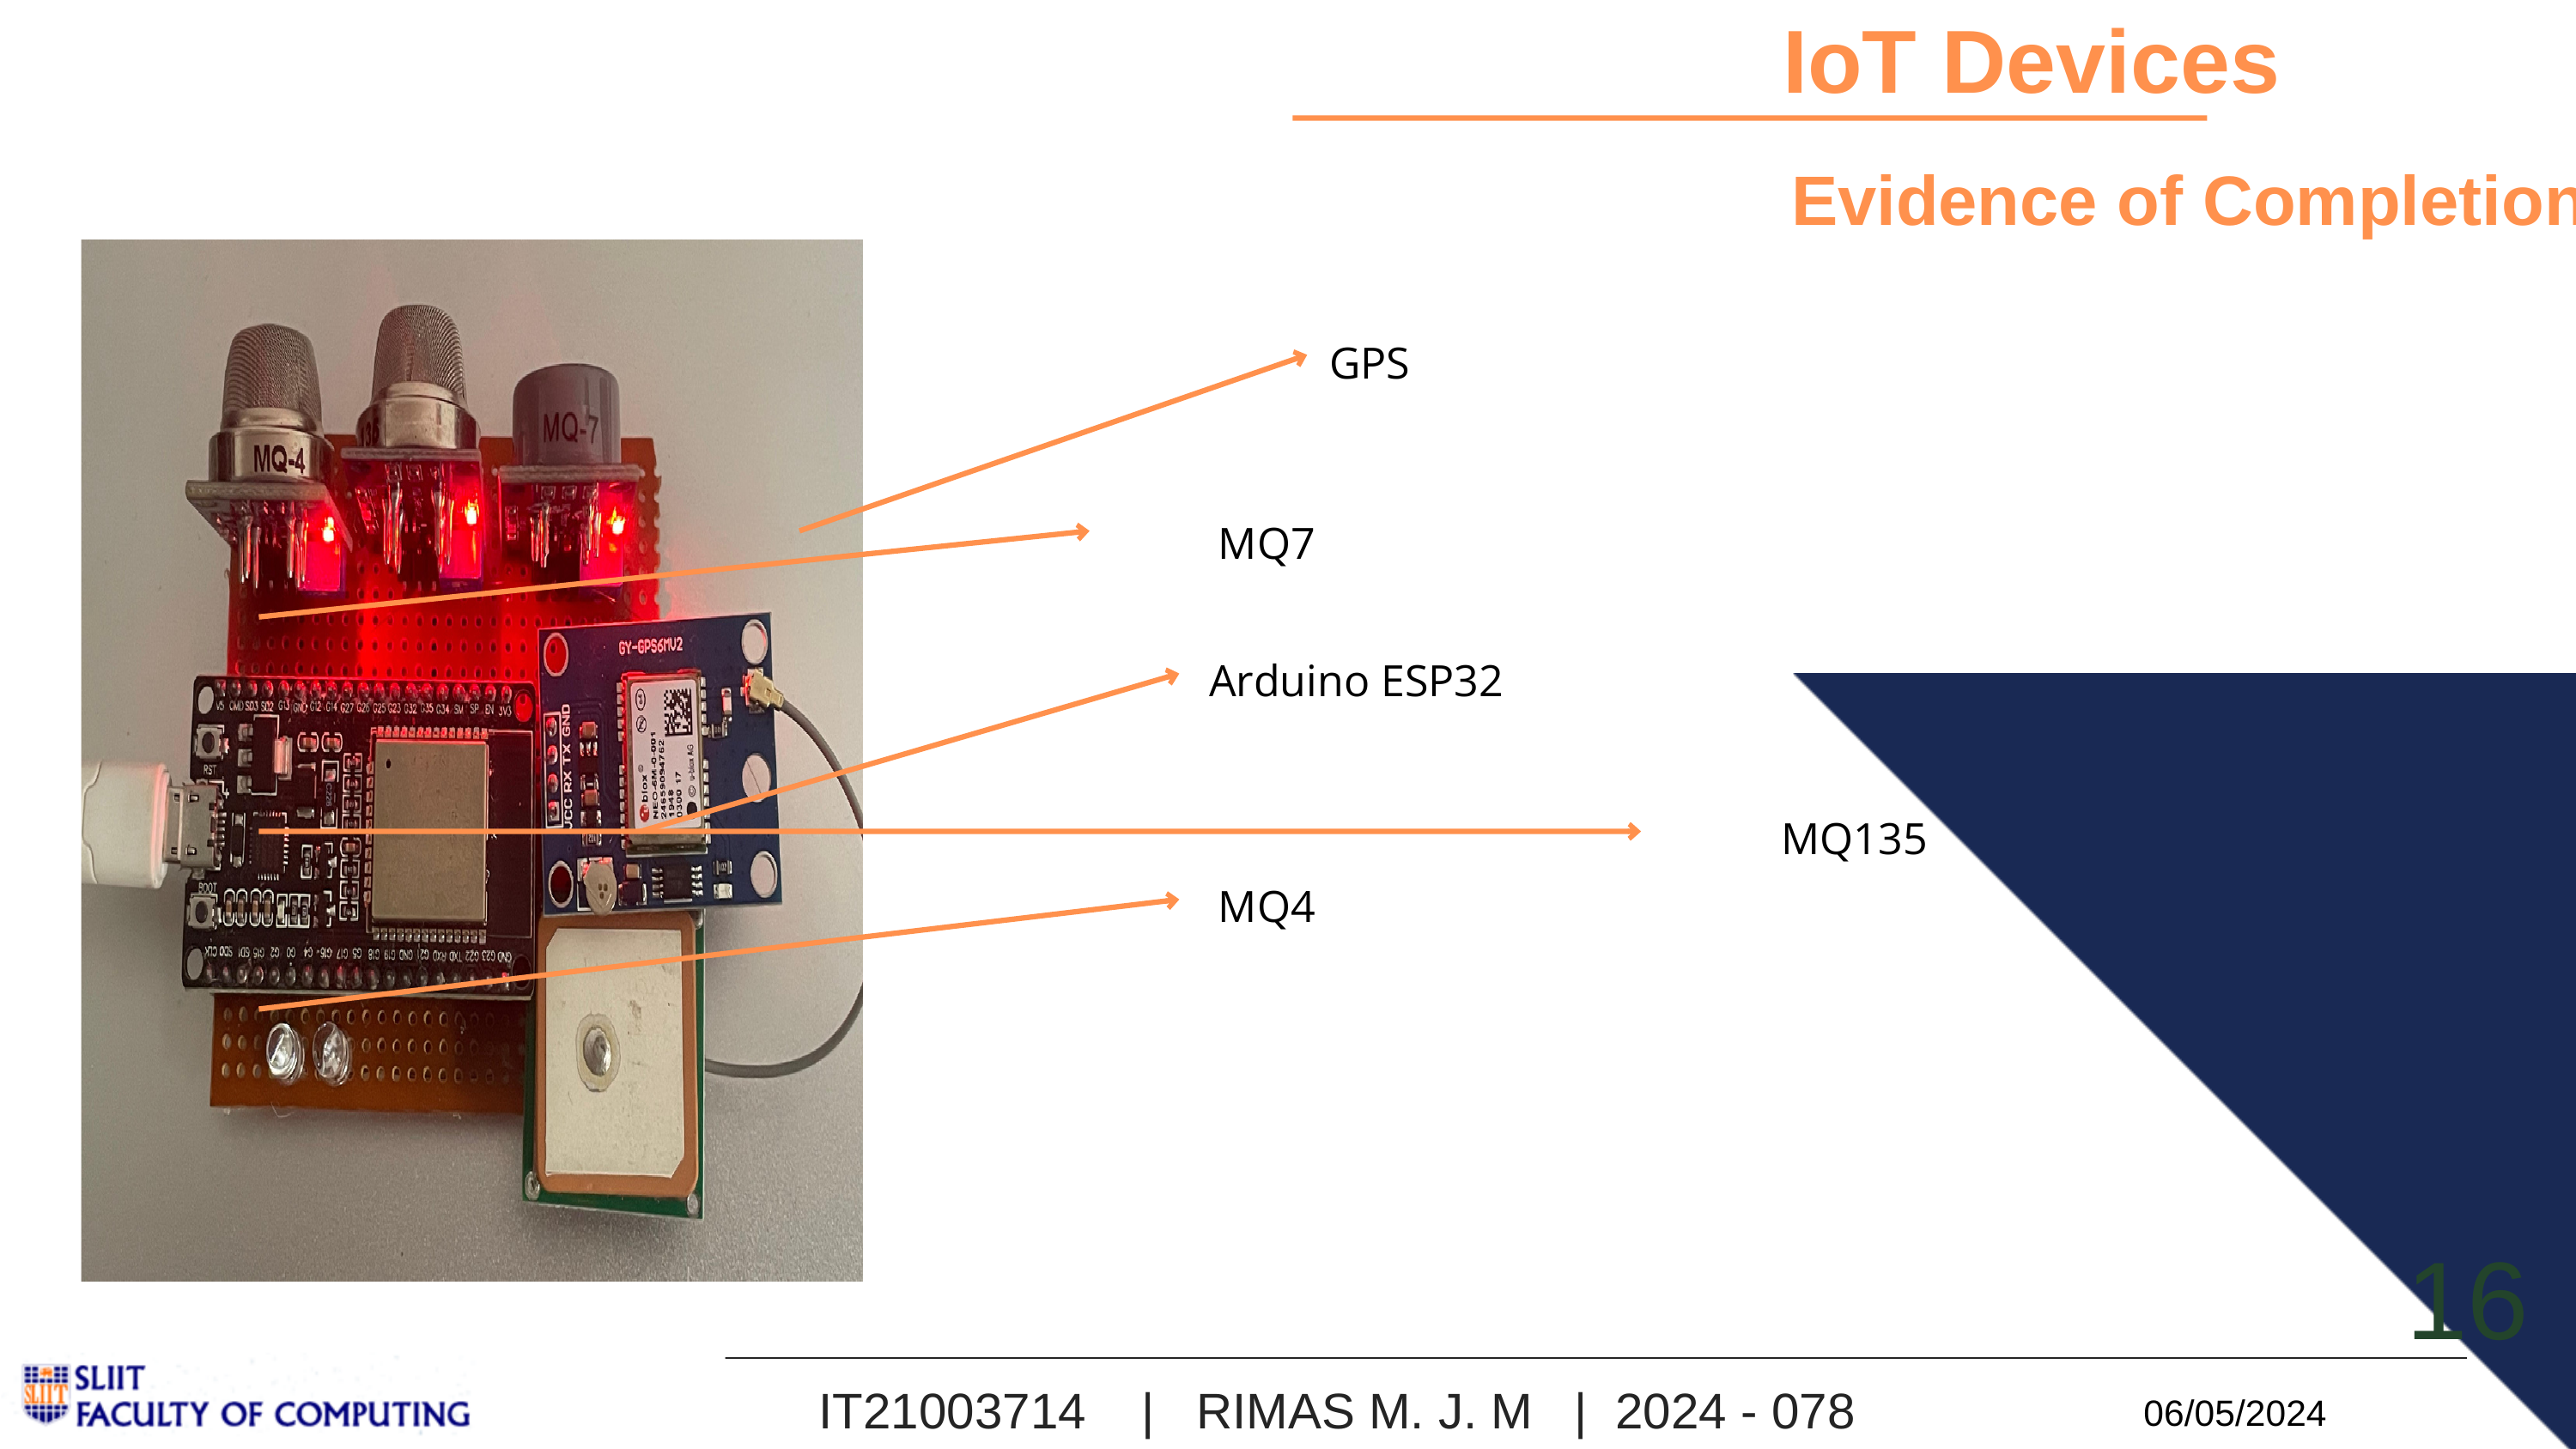

IoT Devices

Evidence of Completion
GPS

MQ7

Arduino ESP32

MQ135

MQ4

16

IT21003714    |   RIMAS M. J. M   |  2024 - 078
06/05/2024
PM 2.5